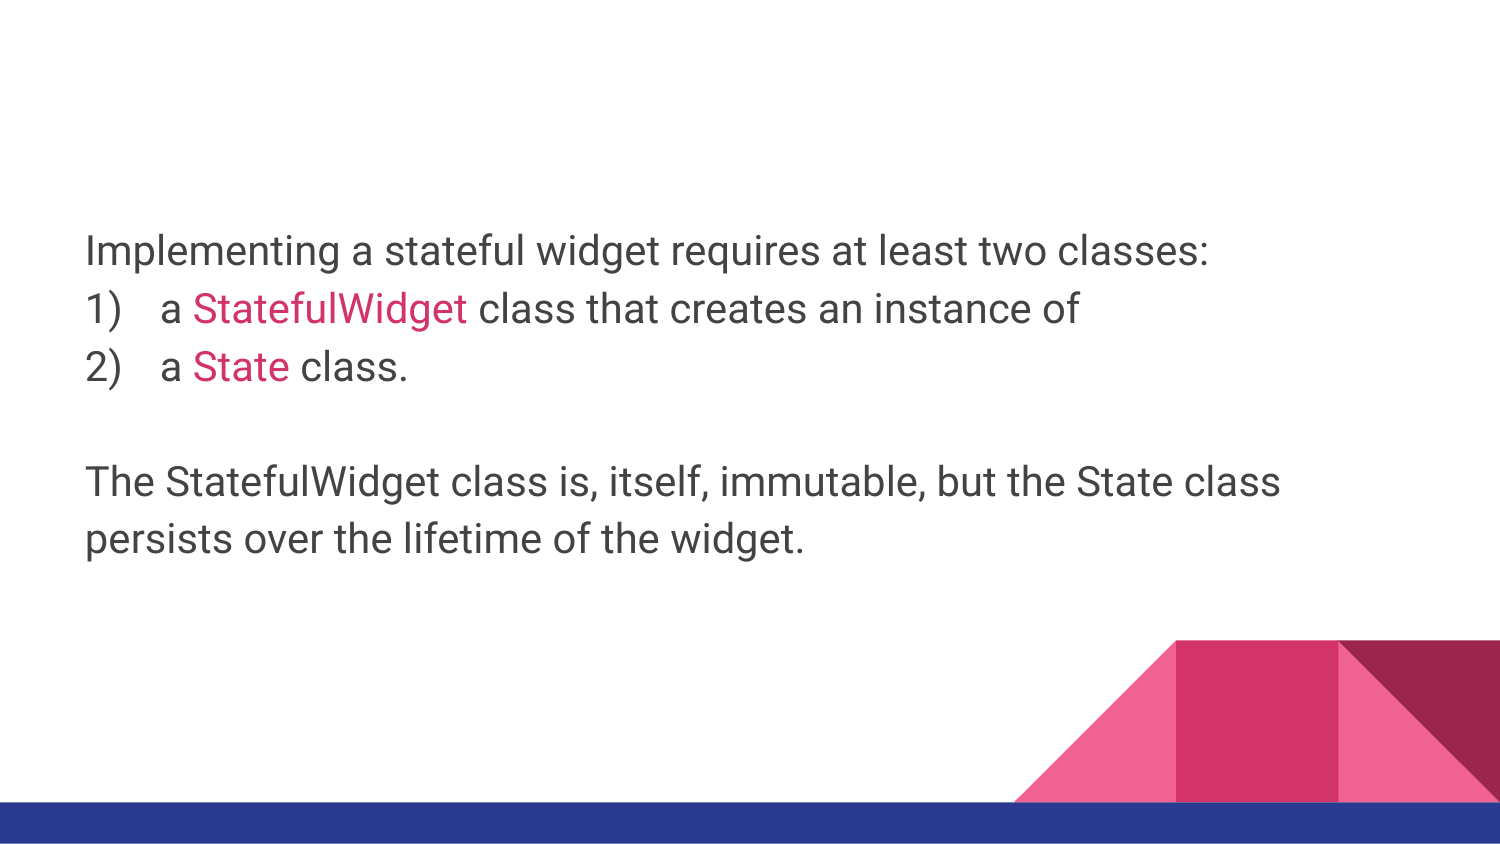

#
Implementing a stateful widget requires at least two classes:
a StatefulWidget class that creates an instance of
a State class.

The StatefulWidget class is, itself, immutable, but the State class persists over the lifetime of the widget.